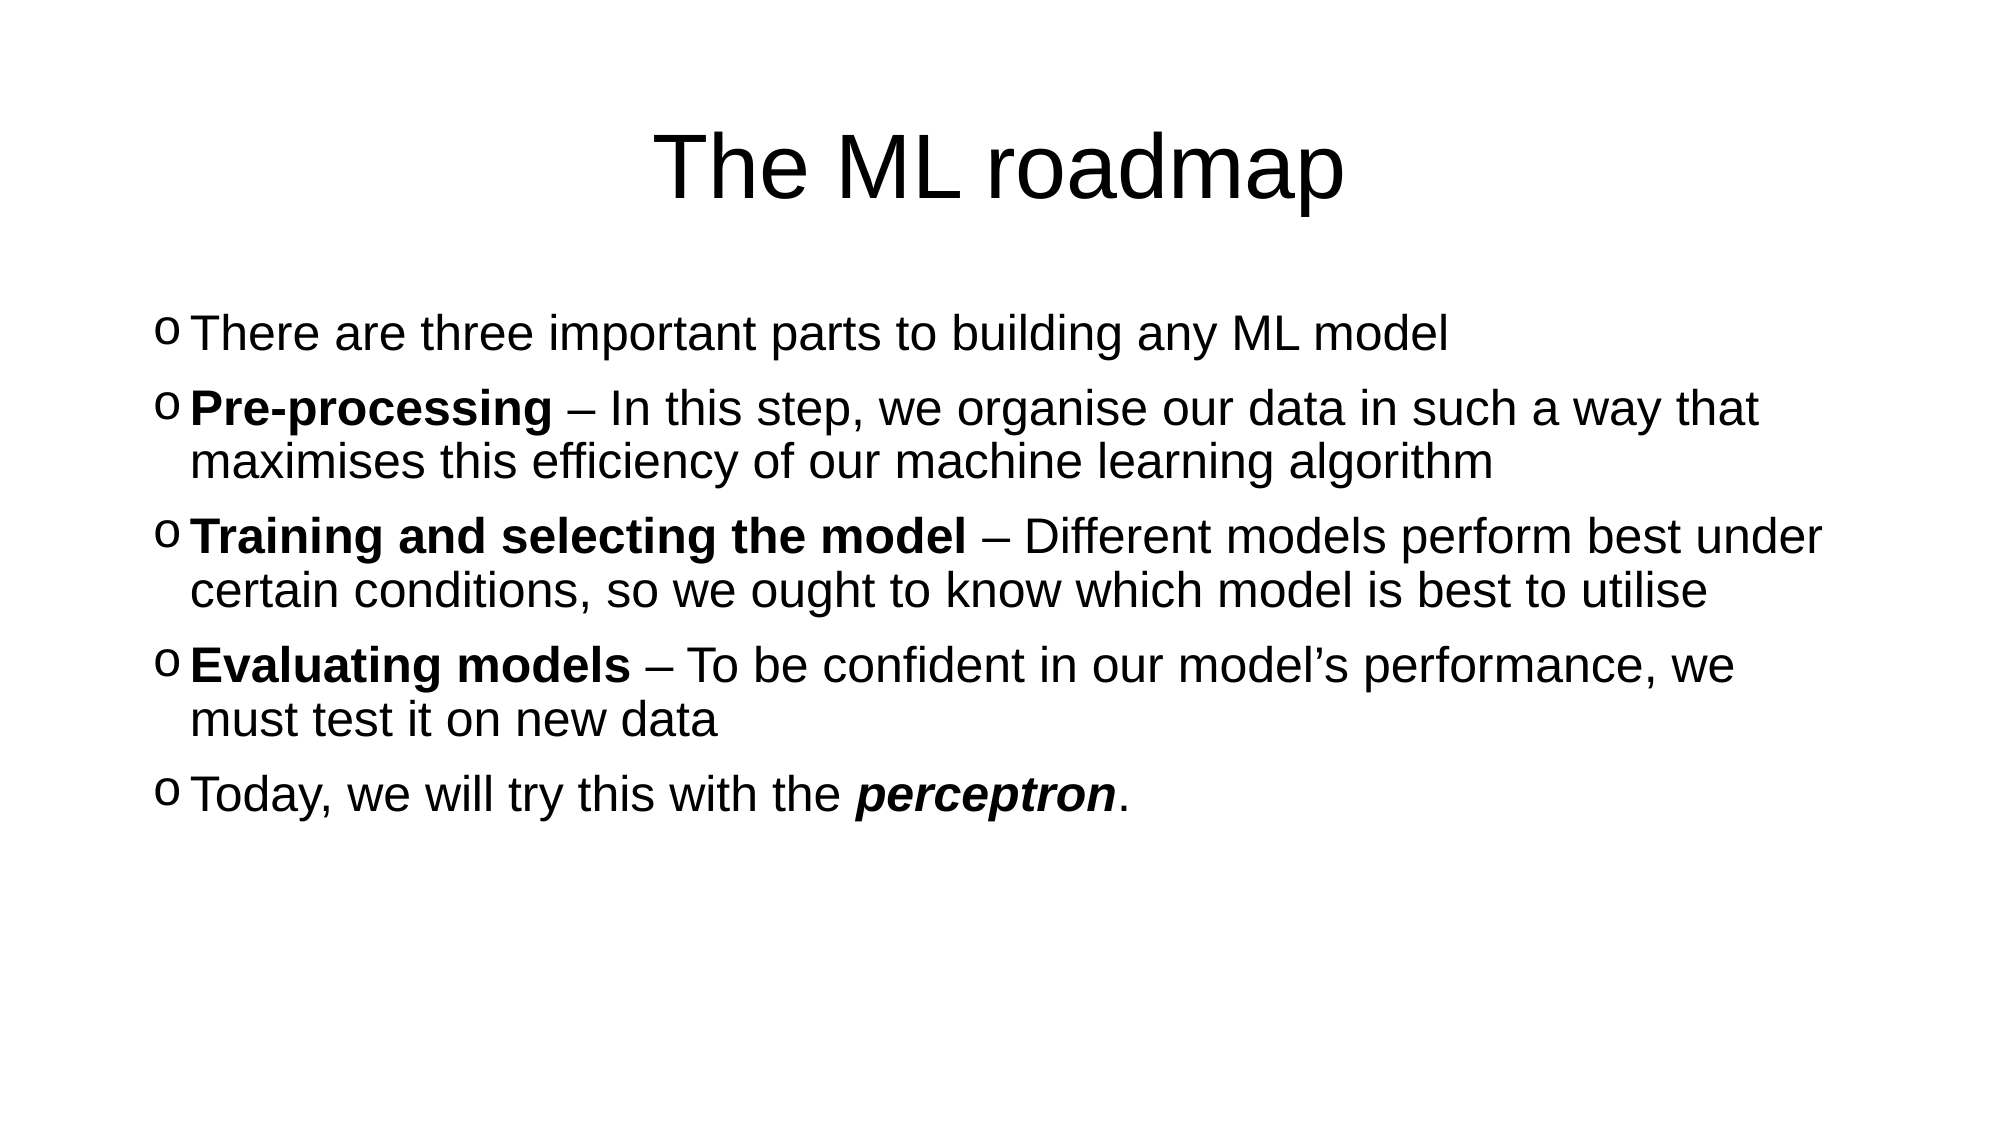

# The ML roadmap
There are three important parts to building any ML model
Pre-processing – In this step, we organise our data in such a way that maximises this efficiency of our machine learning algorithm
Training and selecting the model – Different models perform best under certain conditions, so we ought to know which model is best to utilise
Evaluating models – To be confident in our model’s performance, we must test it on new data
Today, we will try this with the perceptron.